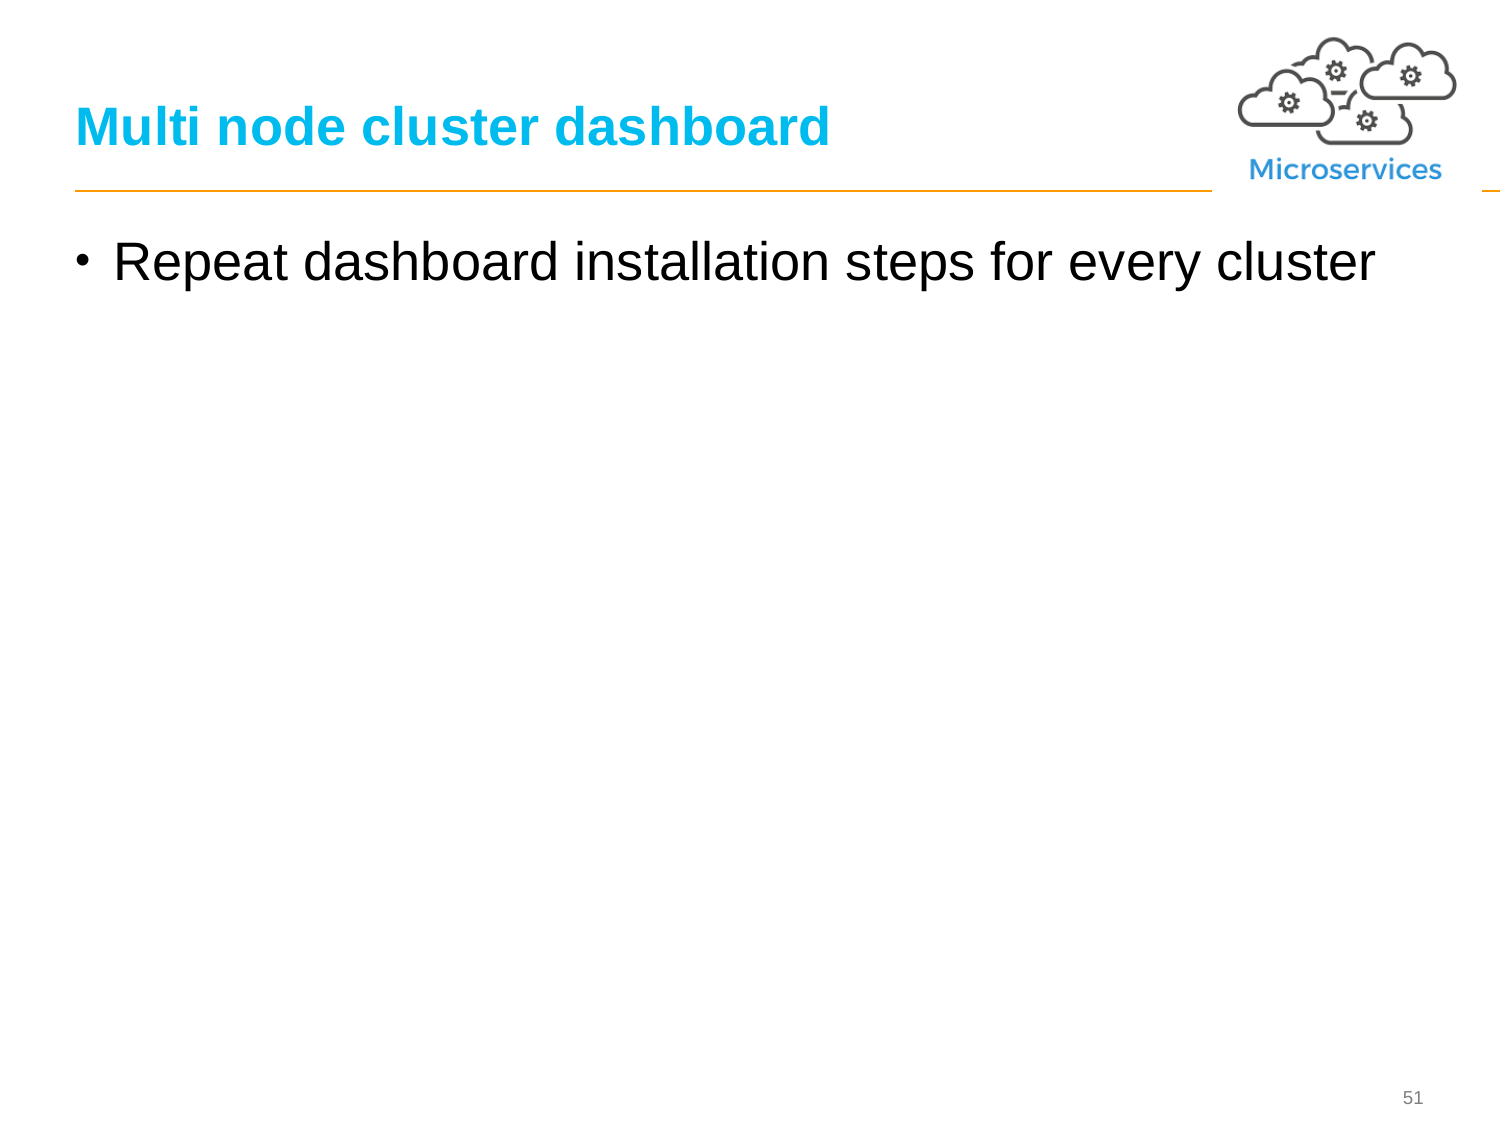

# Multi node cluster dashboard
Repeat dashboard installation steps for every cluster